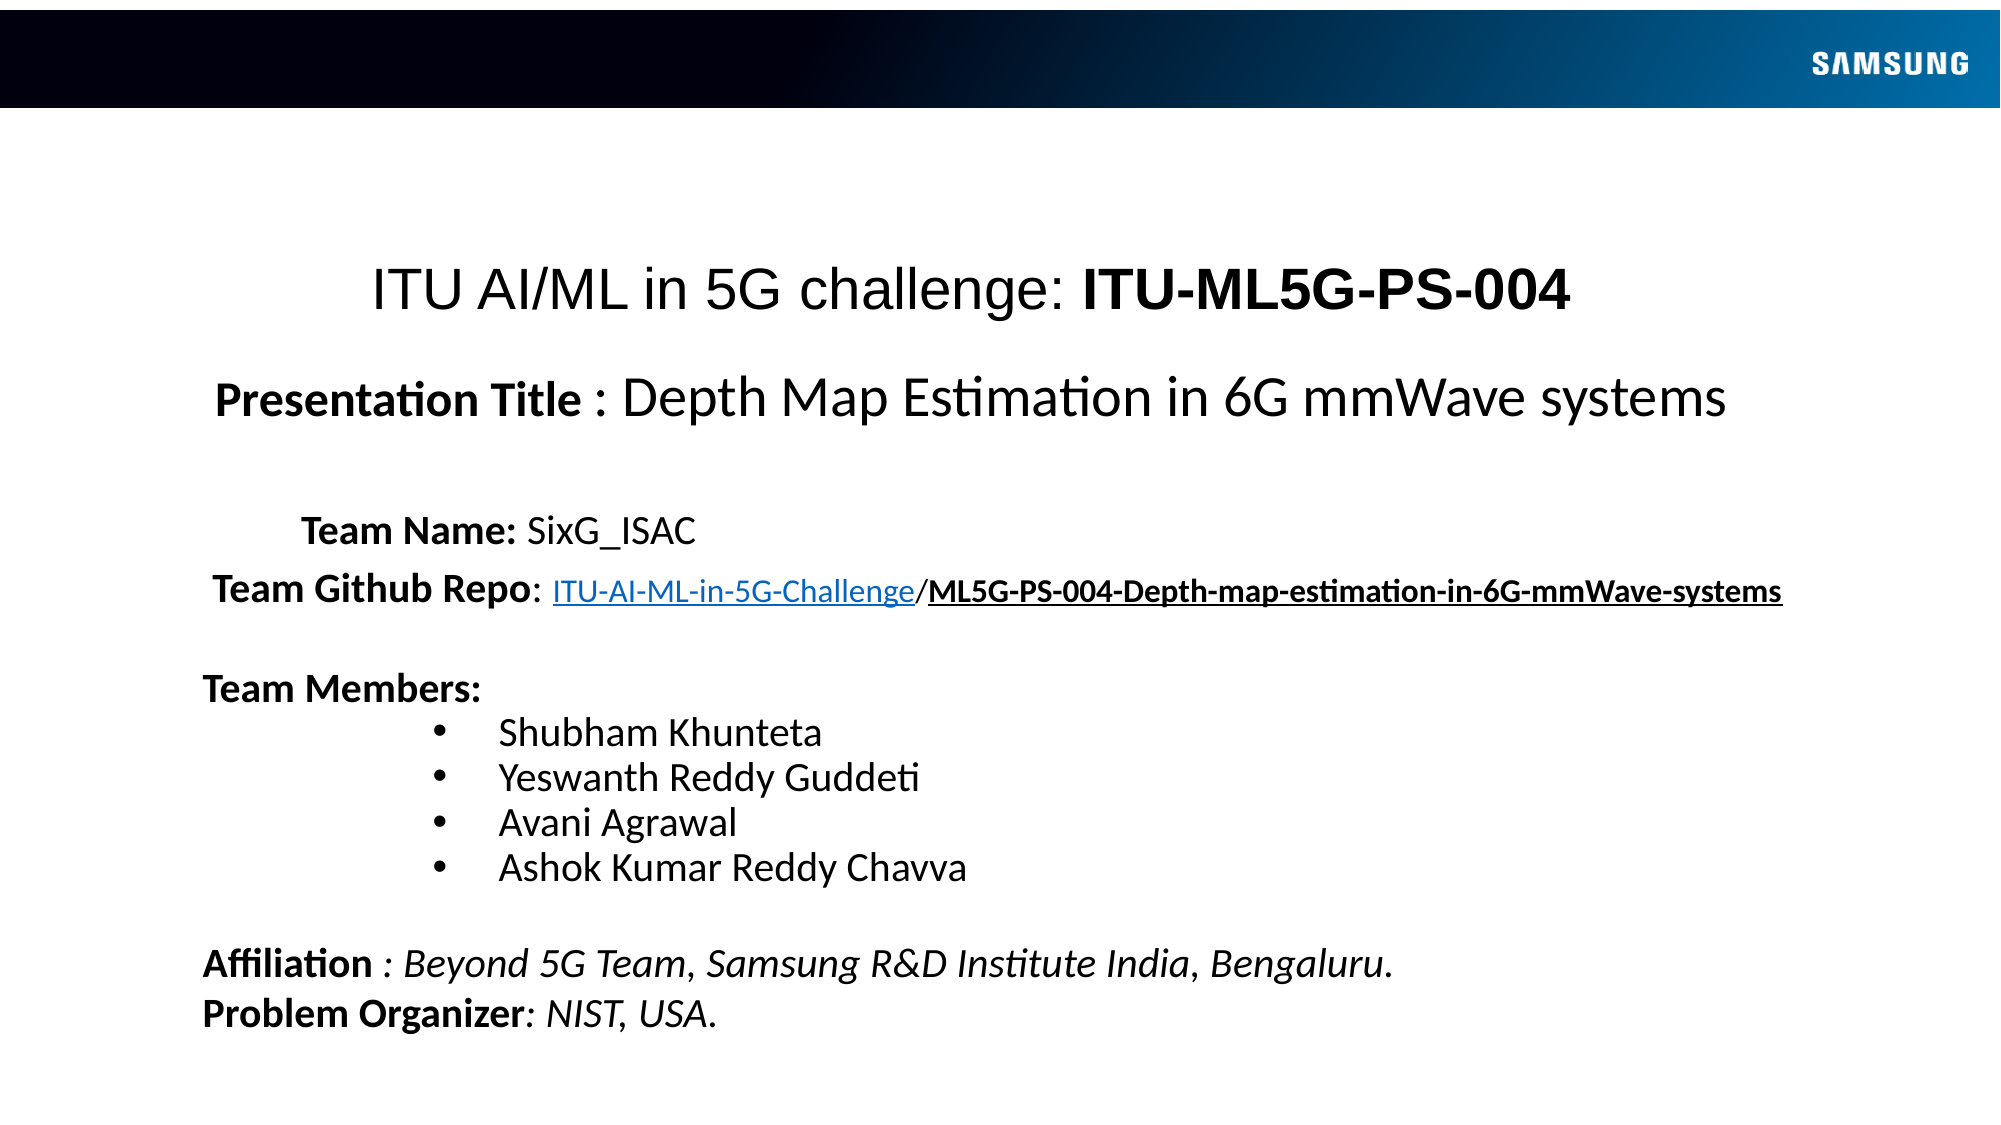

ITU AI/ML in 5G challenge: ITU-ML5G-PS-004
Presentation Title : Depth Map Estimation in 6G mmWave systems
 	Team Name: SixG_ISAC
	 Team Github Repo: ITU-AI-ML-in-5G-Challenge/ML5G-PS-004-Depth-map-estimation-in-6G-mmWave-systems
  Team Members:
 Shubham Khunteta
 Yeswanth Reddy Guddeti
 Avani Agrawal
 Ashok Kumar Reddy Chavva

  Affiliation : Beyond 5G Team, Samsung R&D Institute India, Bengaluru.
  Problem Organizer: NIST, USA.